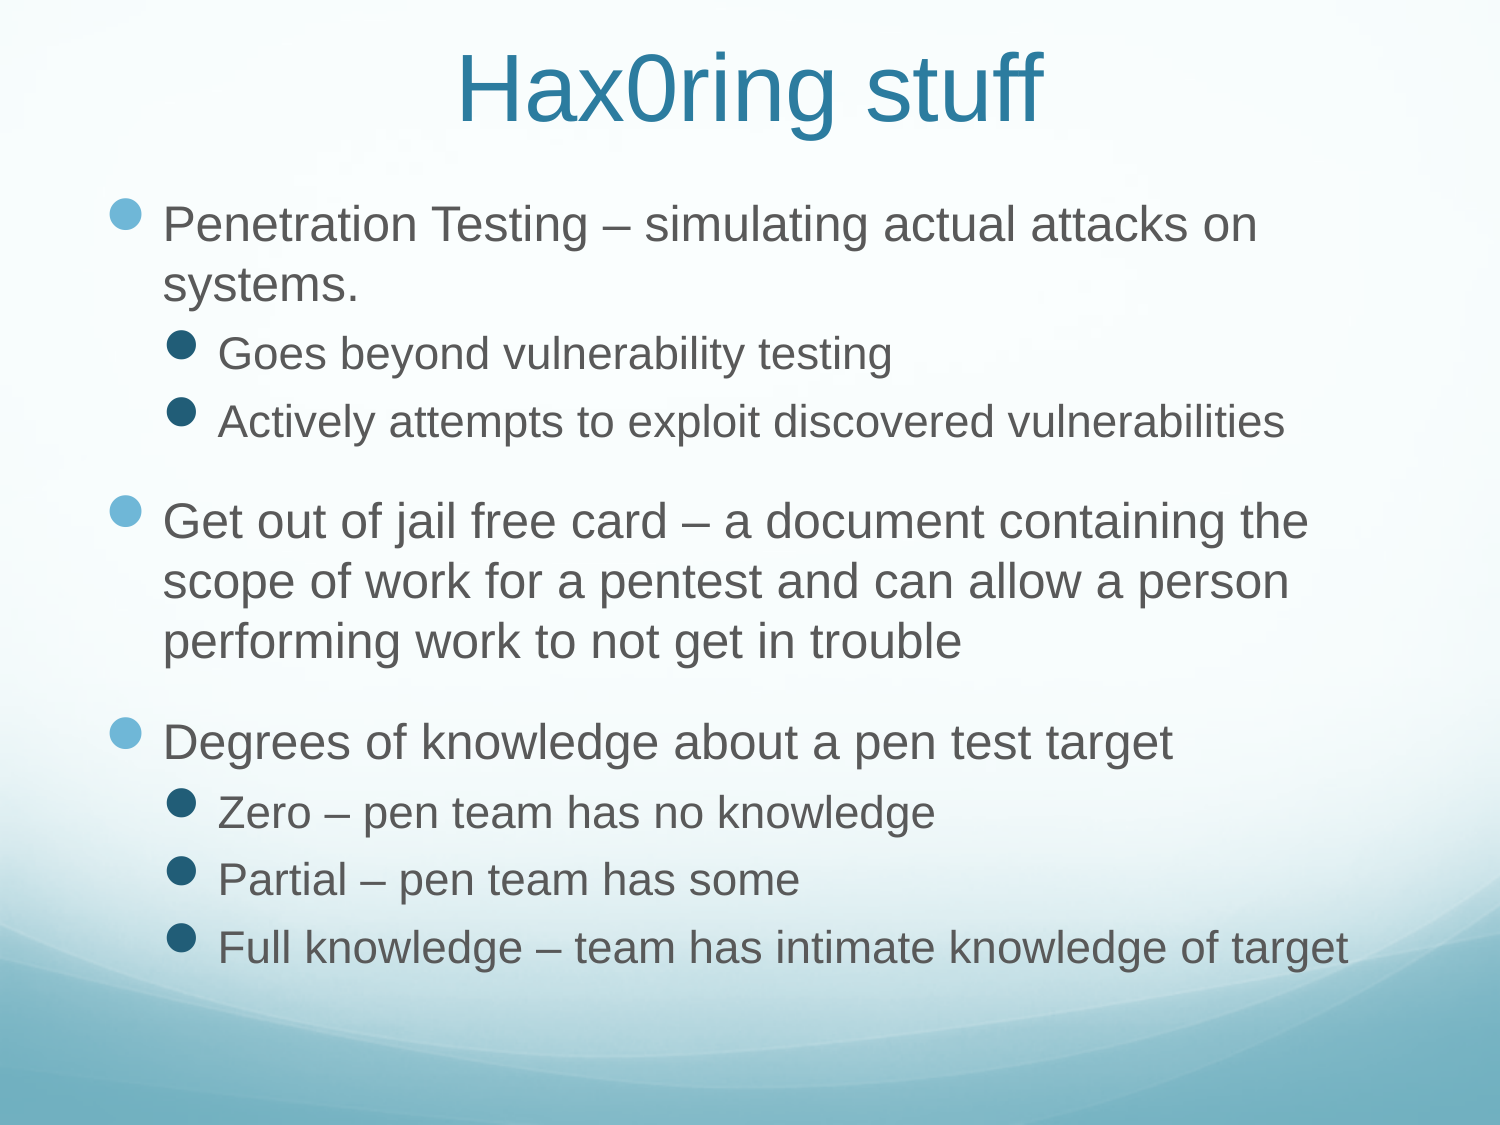

# Hax0ring stuff
Penetration Testing – simulating actual attacks on systems.
Goes beyond vulnerability testing
Actively attempts to exploit discovered vulnerabilities
Get out of jail free card – a document containing the scope of work for a pentest and can allow a person performing work to not get in trouble
Degrees of knowledge about a pen test target
Zero – pen team has no knowledge
Partial – pen team has some
Full knowledge – team has intimate knowledge of target